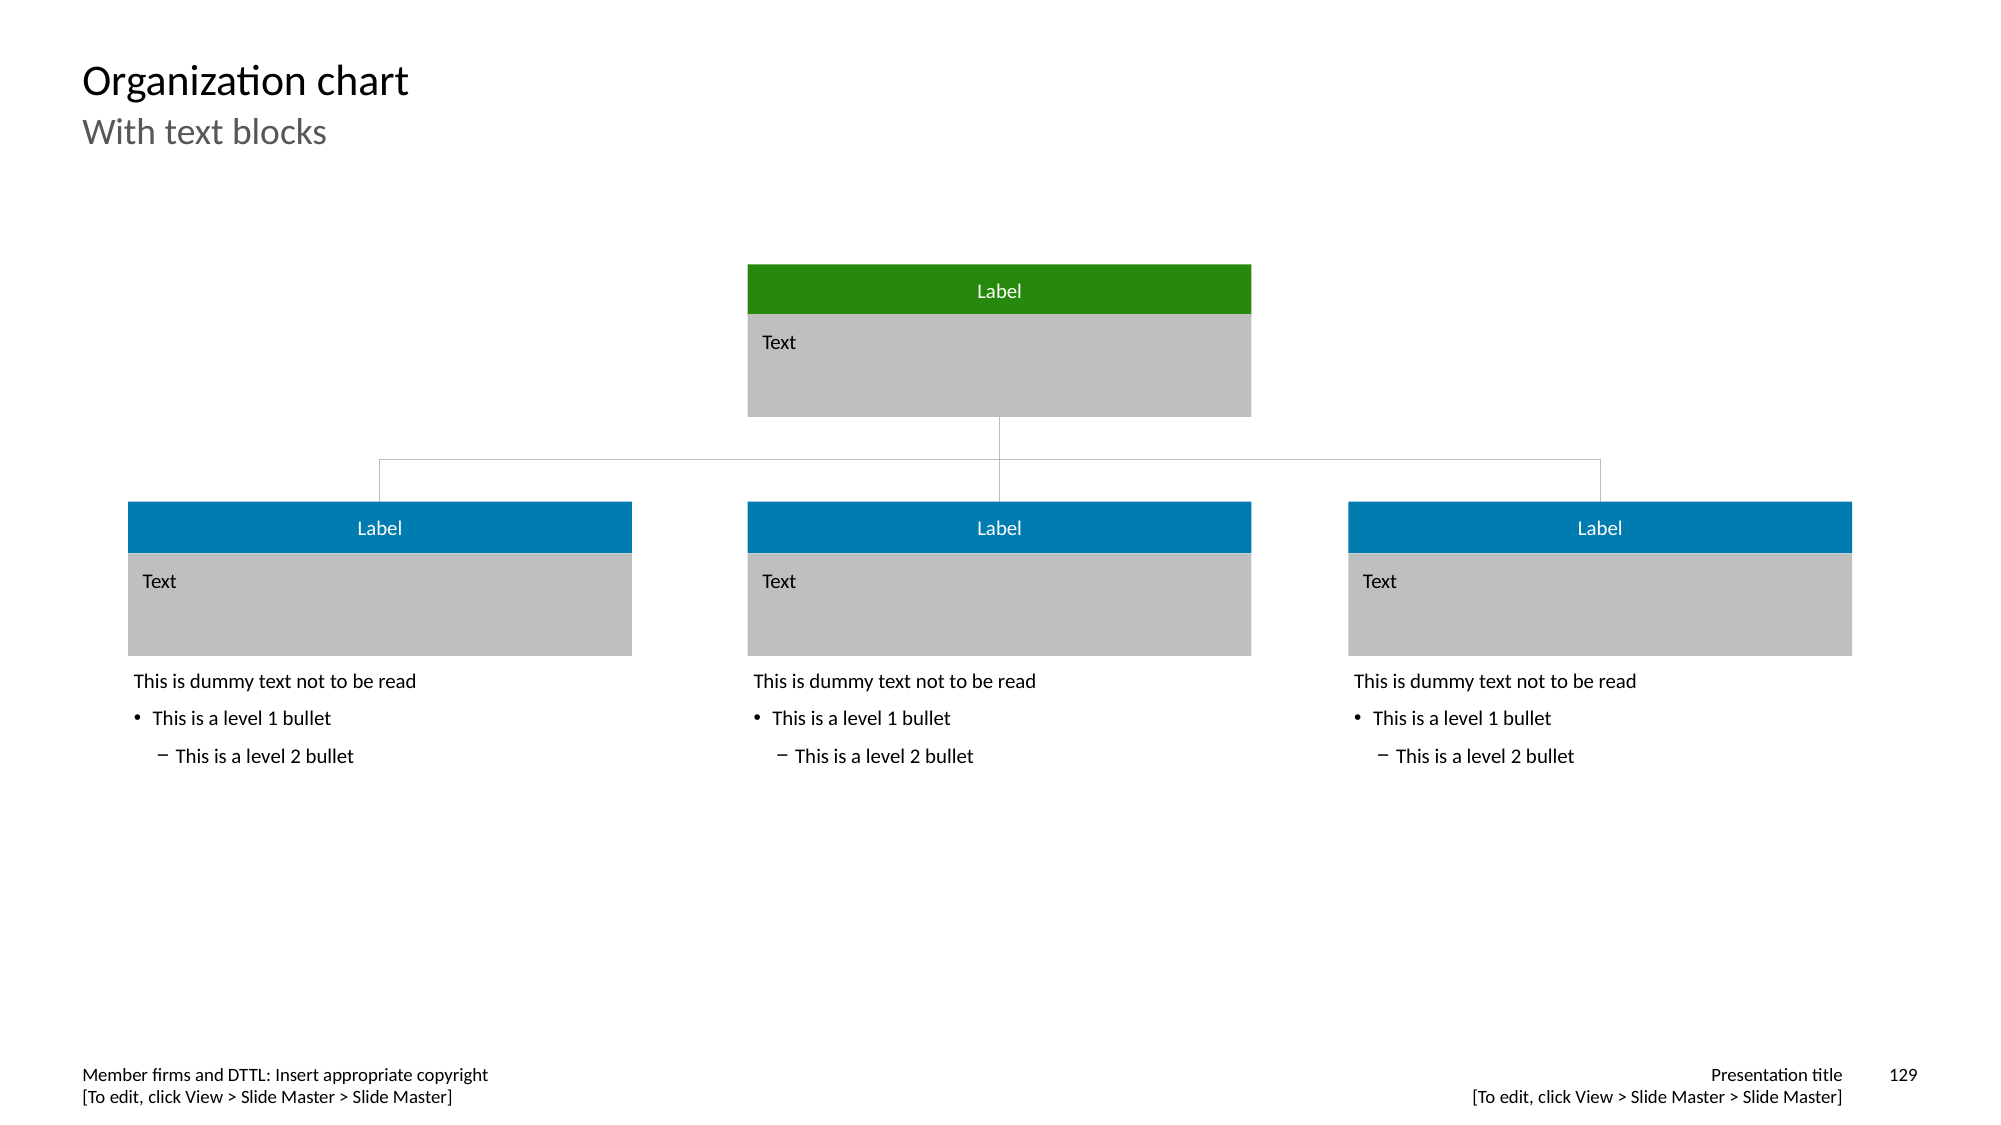

# Organization chart
With text blocks
Label
Text
Label
Label
Label
Text
Text
Text
This is dummy text not to be read
This is a level 1 bullet
This is a level 2 bullet
This is dummy text not to be read
This is a level 1 bullet
This is a level 2 bullet
This is dummy text not to be read
This is a level 1 bullet
This is a level 2 bullet